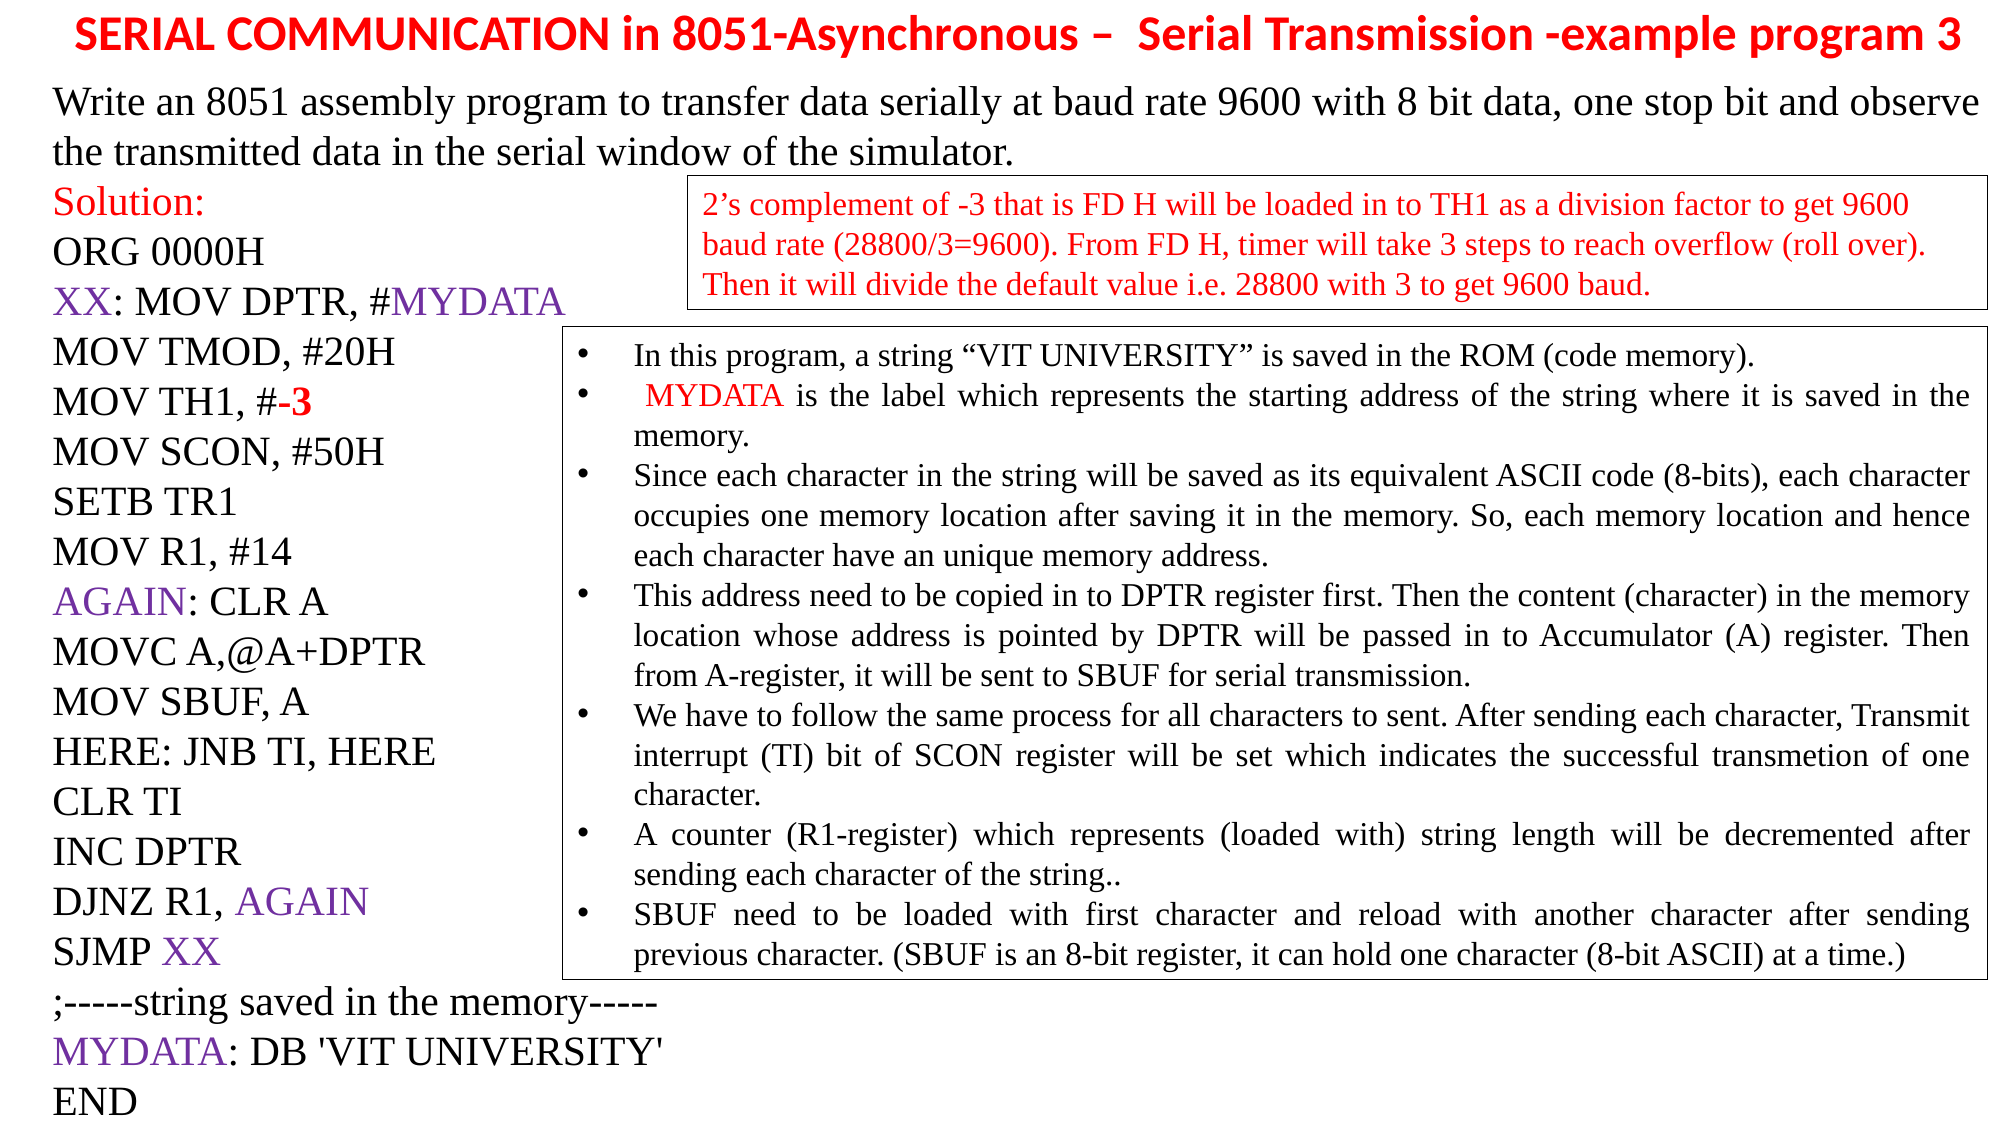

# SERIAL COMMUNICATION in 8051-Asynchronous –  Serial Transmission -example program 3
Write an 8051 assembly program to transfer data serially at baud rate 9600 with 8 bit data, one stop bit and observe the transmitted data in the serial window of the simulator.
Solution:
ORG 0000H
XX: MOV DPTR, #MYDATA
MOV TMOD, #20H
MOV TH1, #-3
MOV SCON, #50H
SETB TR1
MOV R1, #14
AGAIN: CLR A
MOVC A,@A+DPTR
MOV SBUF, A
HERE: JNB TI, HERE
CLR TI
INC DPTR
DJNZ R1, AGAIN
SJMP XX
;-----string saved in the memory-----
MYDATA: DB 'VIT UNIVERSITY'
END
2’s complement of -3 that is FD H will be loaded in to TH1 as a division factor to get 9600 baud rate (28800/3=9600). From FD H, timer will take 3 steps to reach overflow (roll over). Then it will divide the default value i.e. 28800 with 3 to get 9600 baud.
In this program, a string “VIT UNIVERSITY” is saved in the ROM (code memory).
 MYDATA is the label which represents the starting address of the string where it is saved in the memory.
Since each character in the string will be saved as its equivalent ASCII code (8-bits), each character occupies one memory location after saving it in the memory. So, each memory location and hence each character have an unique memory address.
This address need to be copied in to DPTR register first. Then the content (character) in the memory location whose address is pointed by DPTR will be passed in to Accumulator (A) register. Then from A-register, it will be sent to SBUF for serial transmission.
We have to follow the same process for all characters to sent. After sending each character, Transmit interrupt (TI) bit of SCON register will be set which indicates the successful transmetion of one character.
A counter (R1-register) which represents (loaded with) string length will be decremented after sending each character of the string..
SBUF need to be loaded with first character and reload with another character after sending previous character. (SBUF is an 8-bit register, it can hold one character (8-bit ASCII) at a time.)